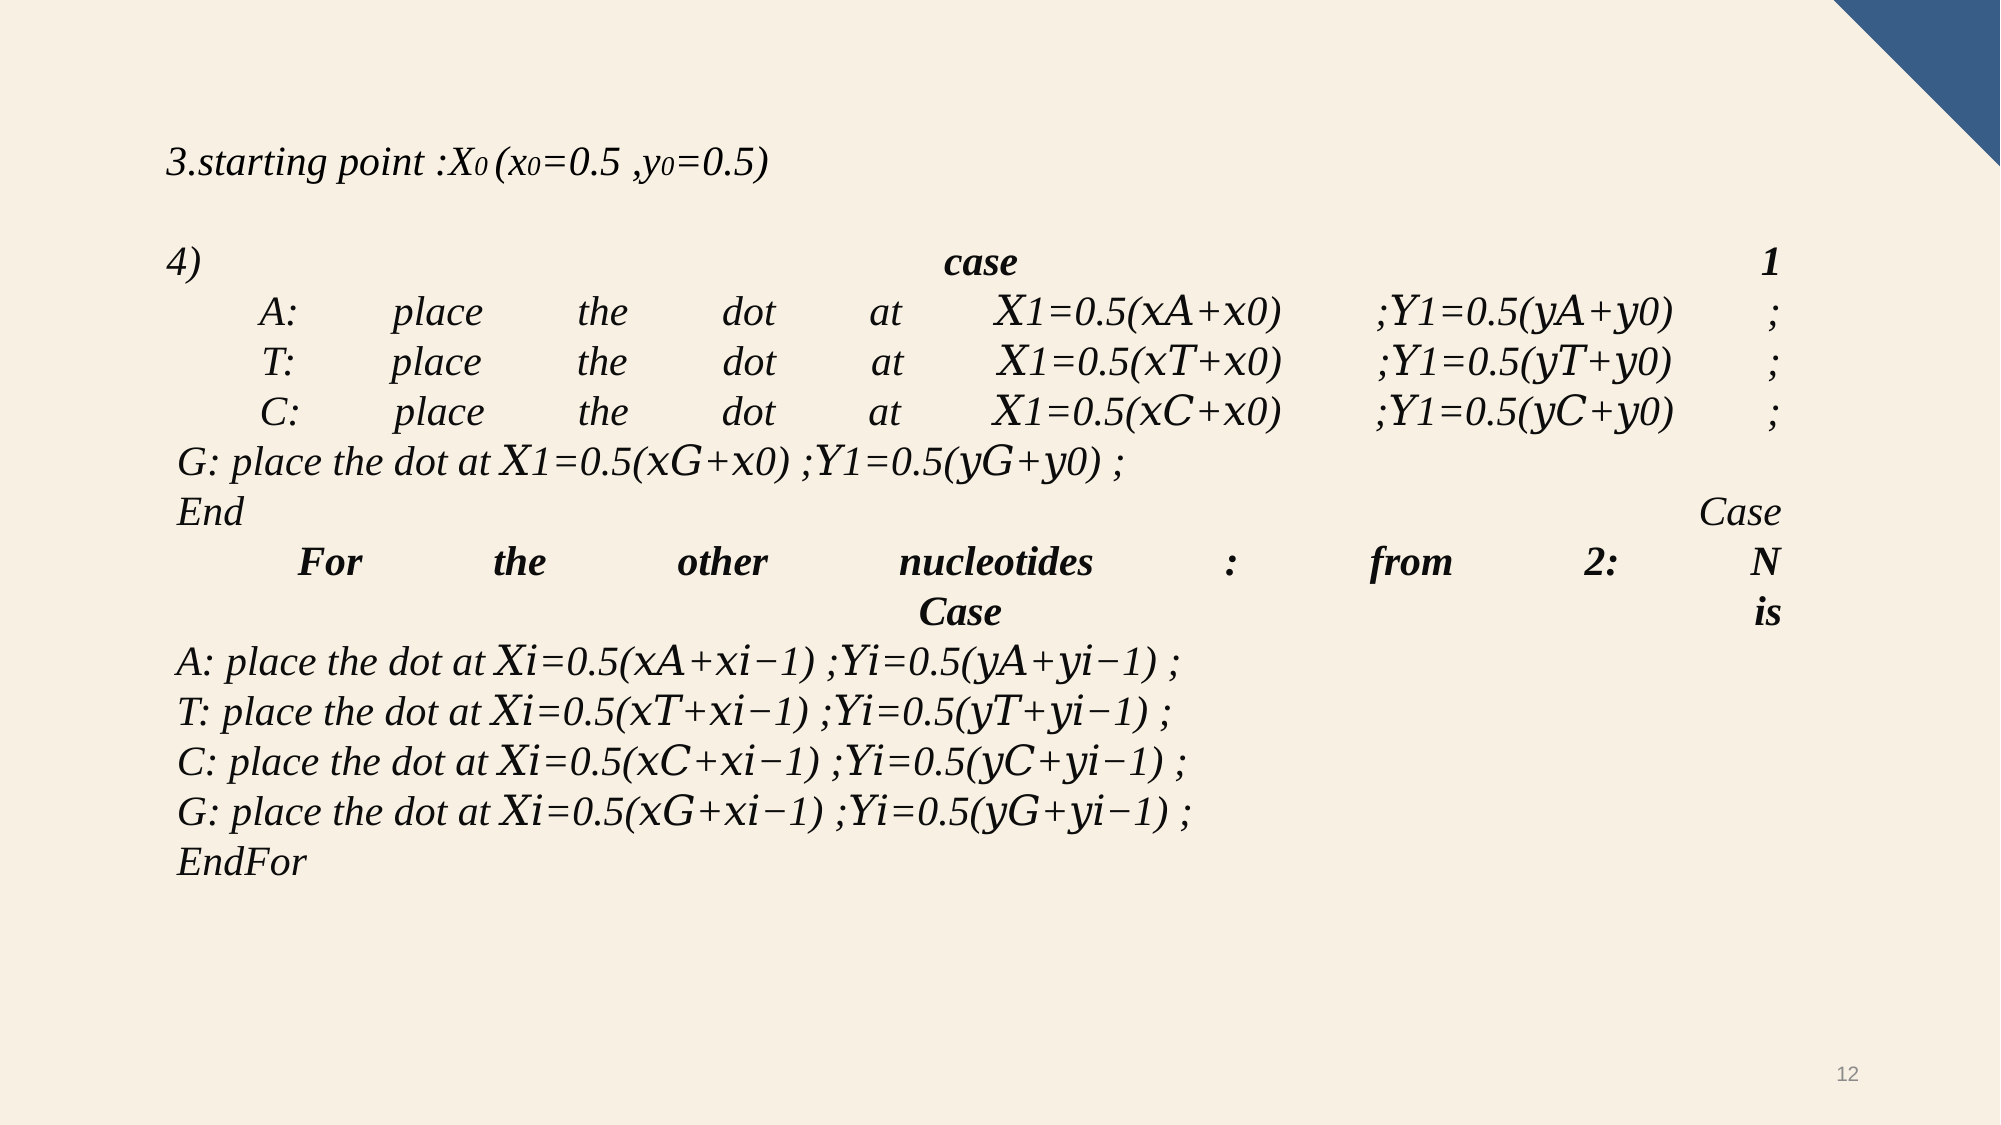

3.starting point :X0 (x0=0.5 ,y0=0.5)

4) case 1
 A: place the dot at 𝑋1=0.5(𝑥𝐴+𝑥0) ;𝑌1=0.5(𝑦𝐴+𝑦0) ;
 T: place the dot at 𝑋1=0.5(𝑥𝑇+𝑥0) ;𝑌1=0.5(𝑦𝑇+𝑦0) ;
 C: place the dot at 𝑋1=0.5(𝑥𝐶+𝑥0) ;𝑌1=0.5(𝑦𝐶+𝑦0) ;
 G: place the dot at 𝑋1=0.5(𝑥𝐺+𝑥0) ;𝑌1=0.5(𝑦𝐺+𝑦0) ;
 End Case
 For the other nucleotides : from 2: N
 Case is
 A: place the dot at 𝑋𝑖=0.5(𝑥𝐴+𝑥𝑖−1) ;𝑌𝑖=0.5(𝑦𝐴+𝑦𝑖−1) ;
 T: place the dot at 𝑋𝑖=0.5(𝑥𝑇+𝑥𝑖−1) ;𝑌𝑖=0.5(𝑦𝑇+𝑦𝑖−1) ;
 C: place the dot at 𝑋𝑖=0.5(𝑥𝐶+𝑥𝑖−1) ;𝑌𝑖=0.5(𝑦𝐶+𝑦𝑖−1) ;
 G: place the dot at 𝑋𝑖=0.5(𝑥𝐺+𝑥𝑖−1) ;𝑌𝑖=0.5(𝑦𝐺+𝑦𝑖−1) ;
 EndFor

12